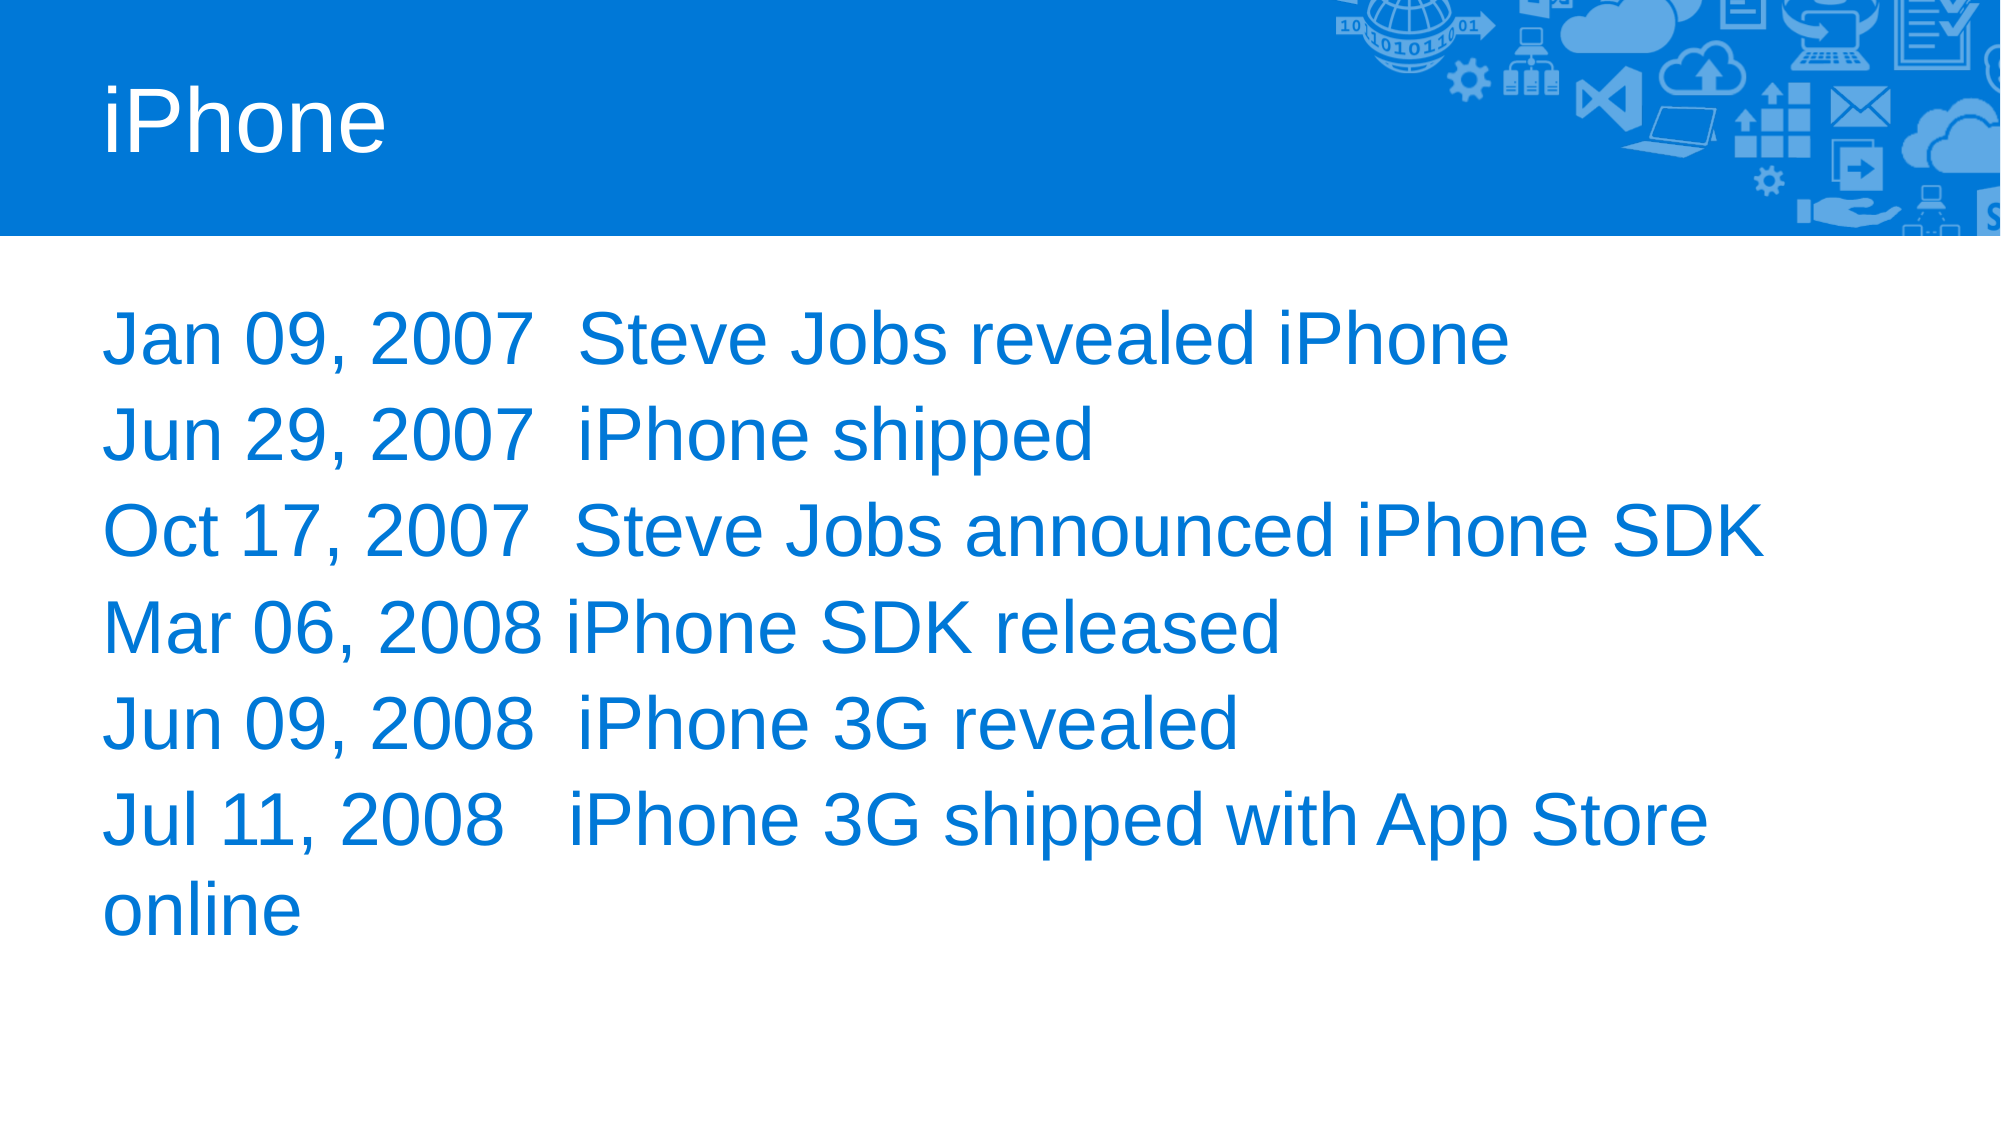

# iPhone
Jan 09, 2007  Steve Jobs revealed iPhone
Jun 29, 2007  iPhone shipped
Oct 17, 2007  Steve Jobs announced iPhone SDK
Mar 06, 2008 iPhone SDK released
Jun 09, 2008  iPhone 3G revealed
Jul 11, 2008   iPhone 3G shipped with App Store online